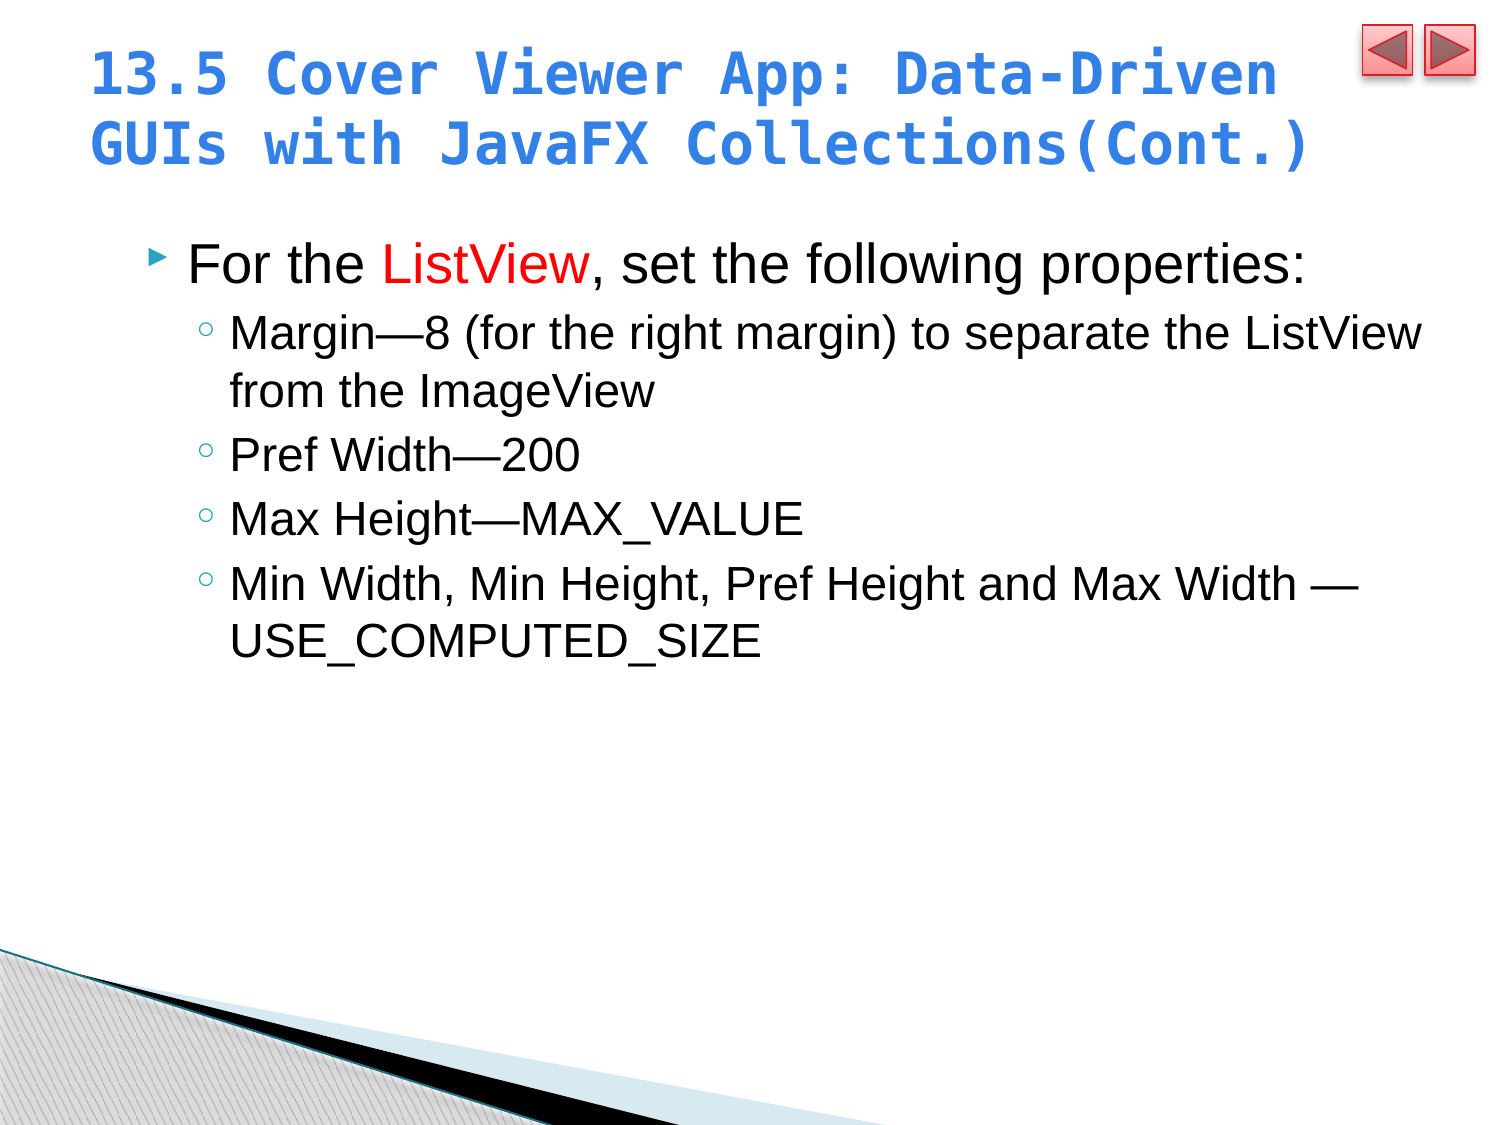

# 13.5 Cover Viewer App: Data-Driven GUIs with JavaFX Collections(Cont.)
For the ListView, set the following properties:
Margin—8 (for the right margin) to separate the ListView from the ImageView
Pref Width—200
Max Height—MAX_VALUE
Min Width, Min Height, Pref Height and Max Width —USE_COMPUTED_SIZE